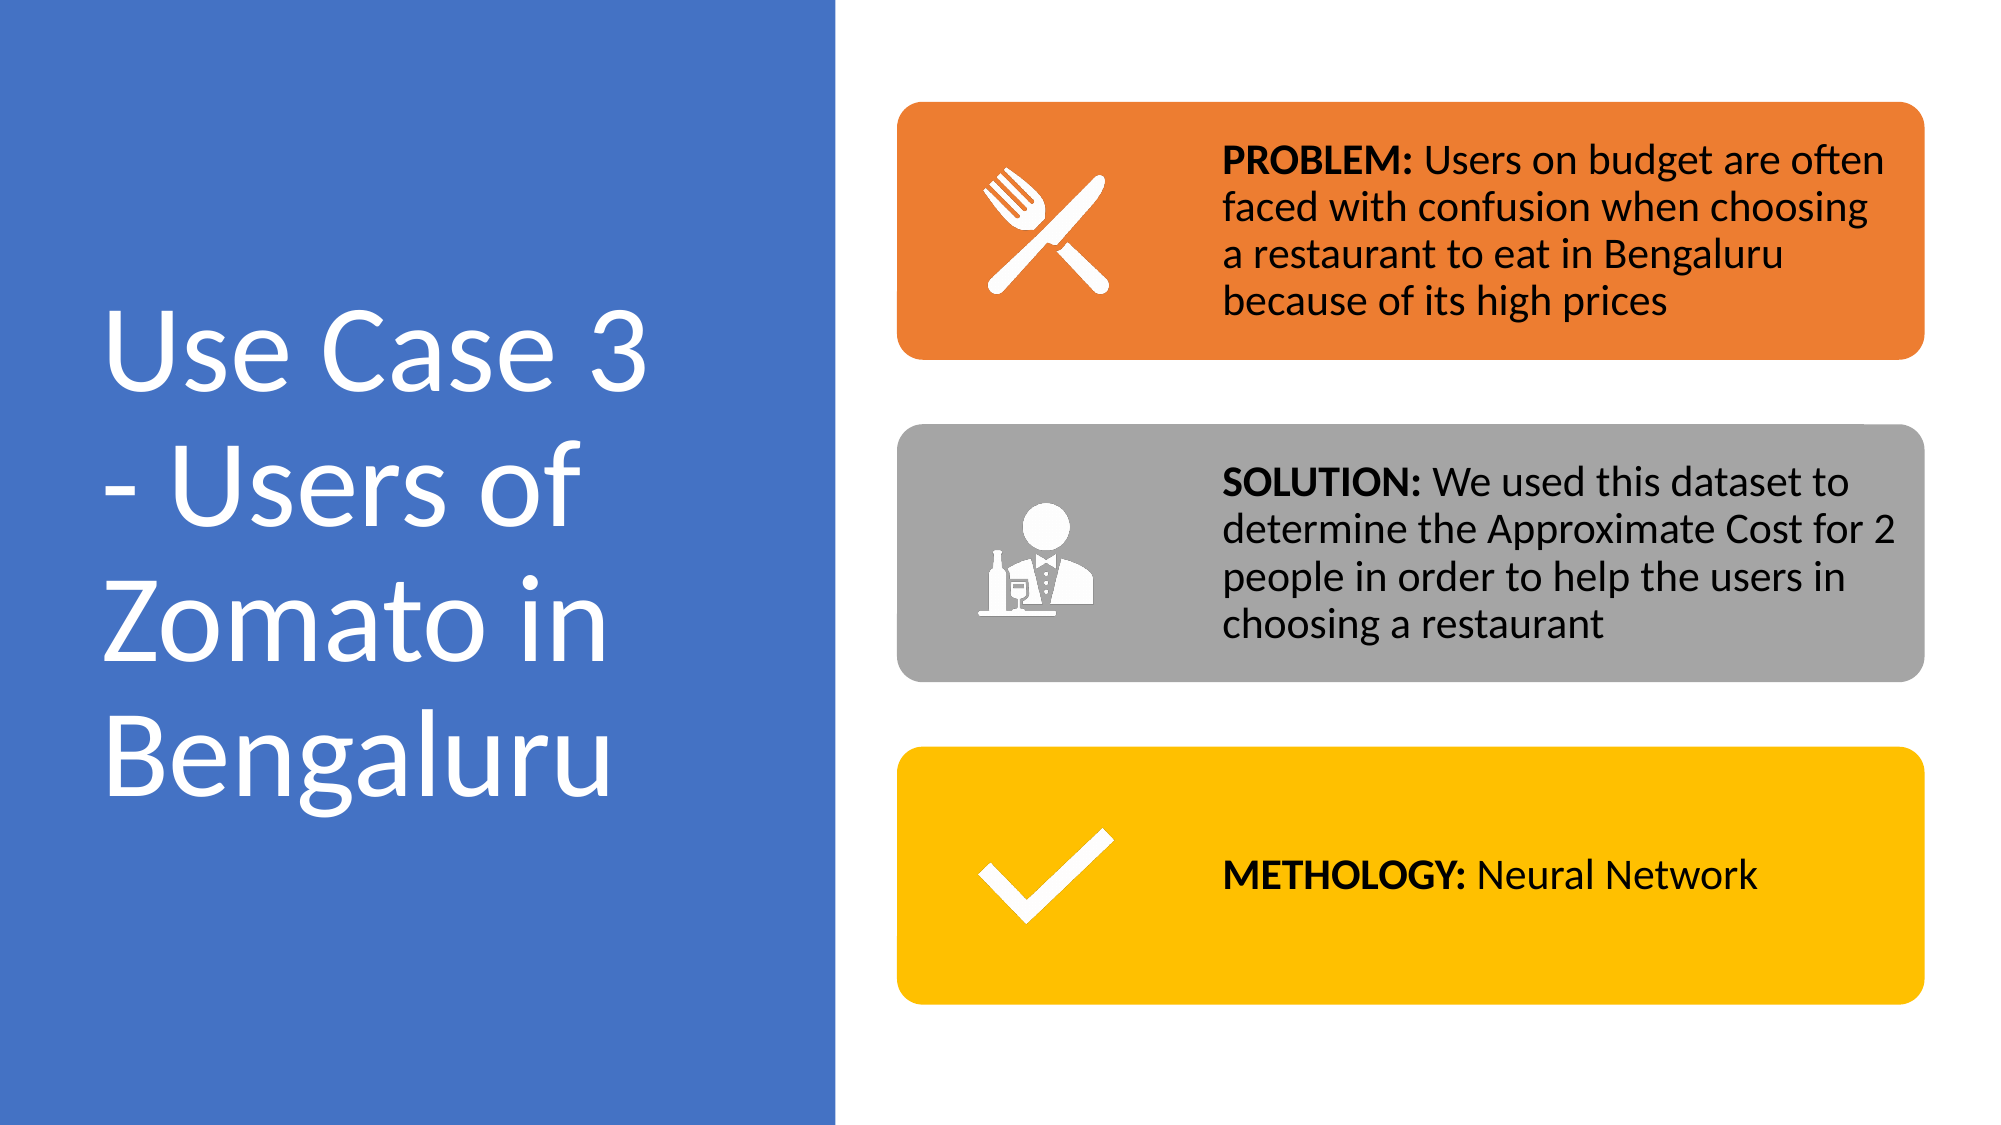

# Use Case 3 - Users of Zomato in Bengaluru
PROBLEM: Users on budget are often faced with confusion when choosing a restaurant to eat in Bengaluru because of its high prices
SOLUTION: We used this dataset to determine the Approximate Cost for 2 people in order to help the users in choosing a restaurant
METHOLOGY: Neural Network